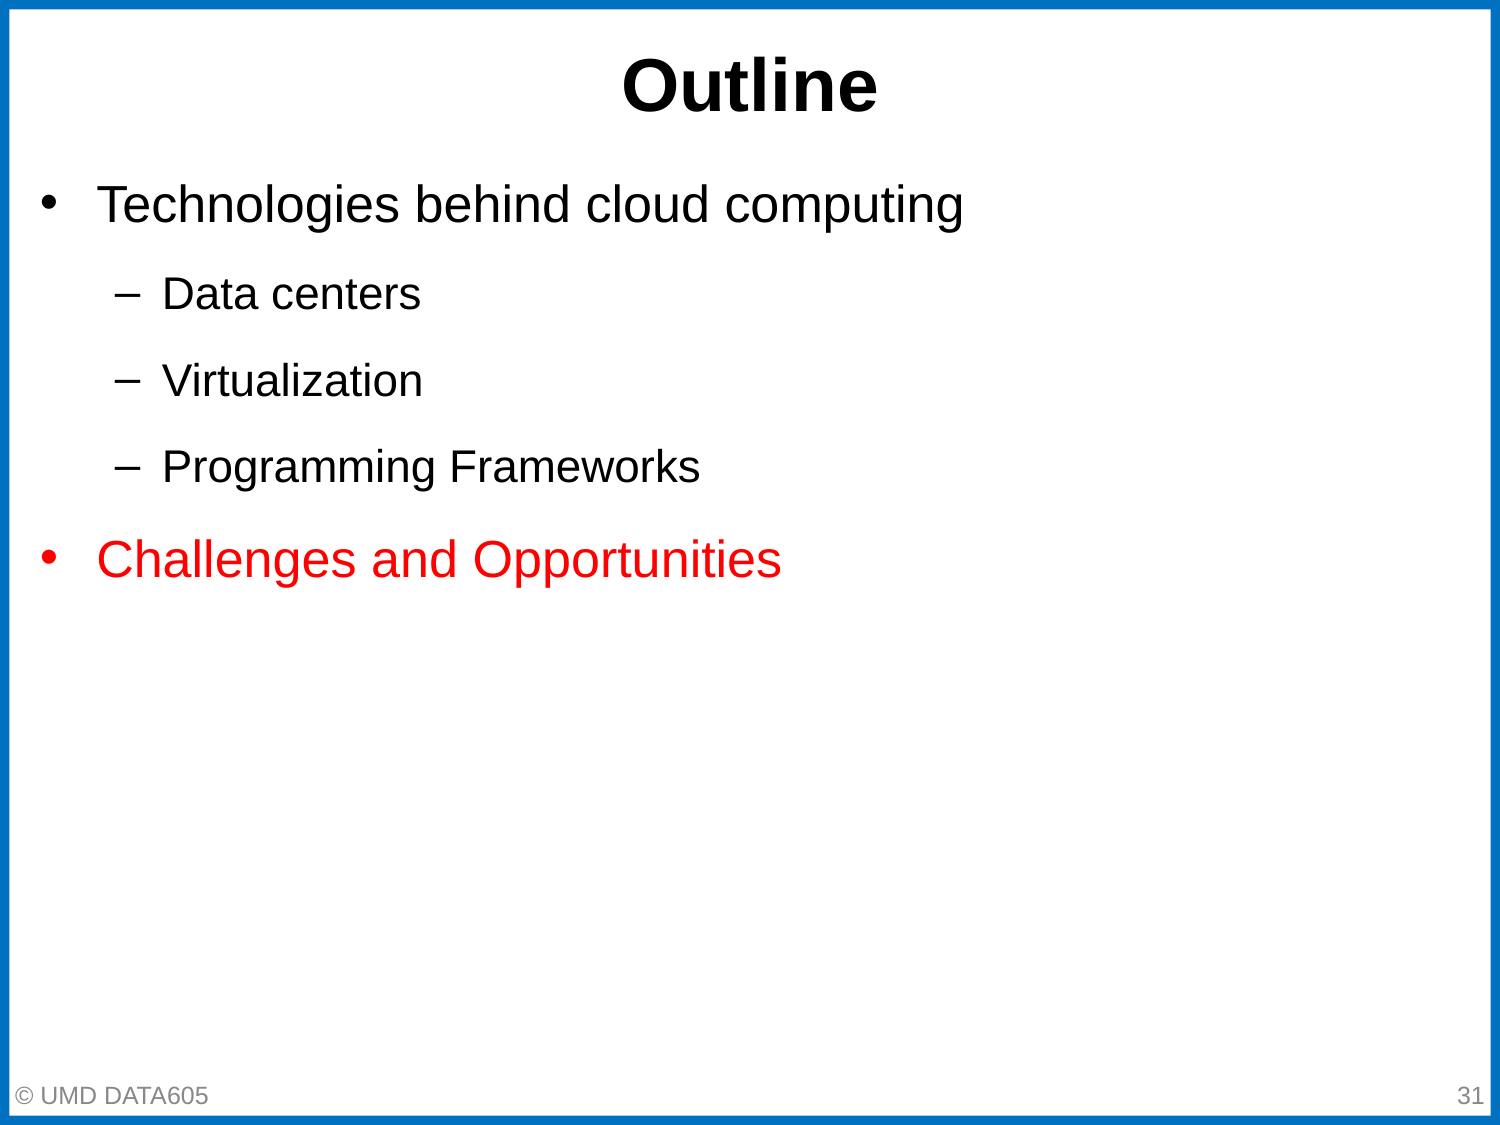

# Outline
Technologies behind cloud computing
Data centers
Virtualization
Programming Frameworks
Challenges and Opportunities
© UMD DATA605
31